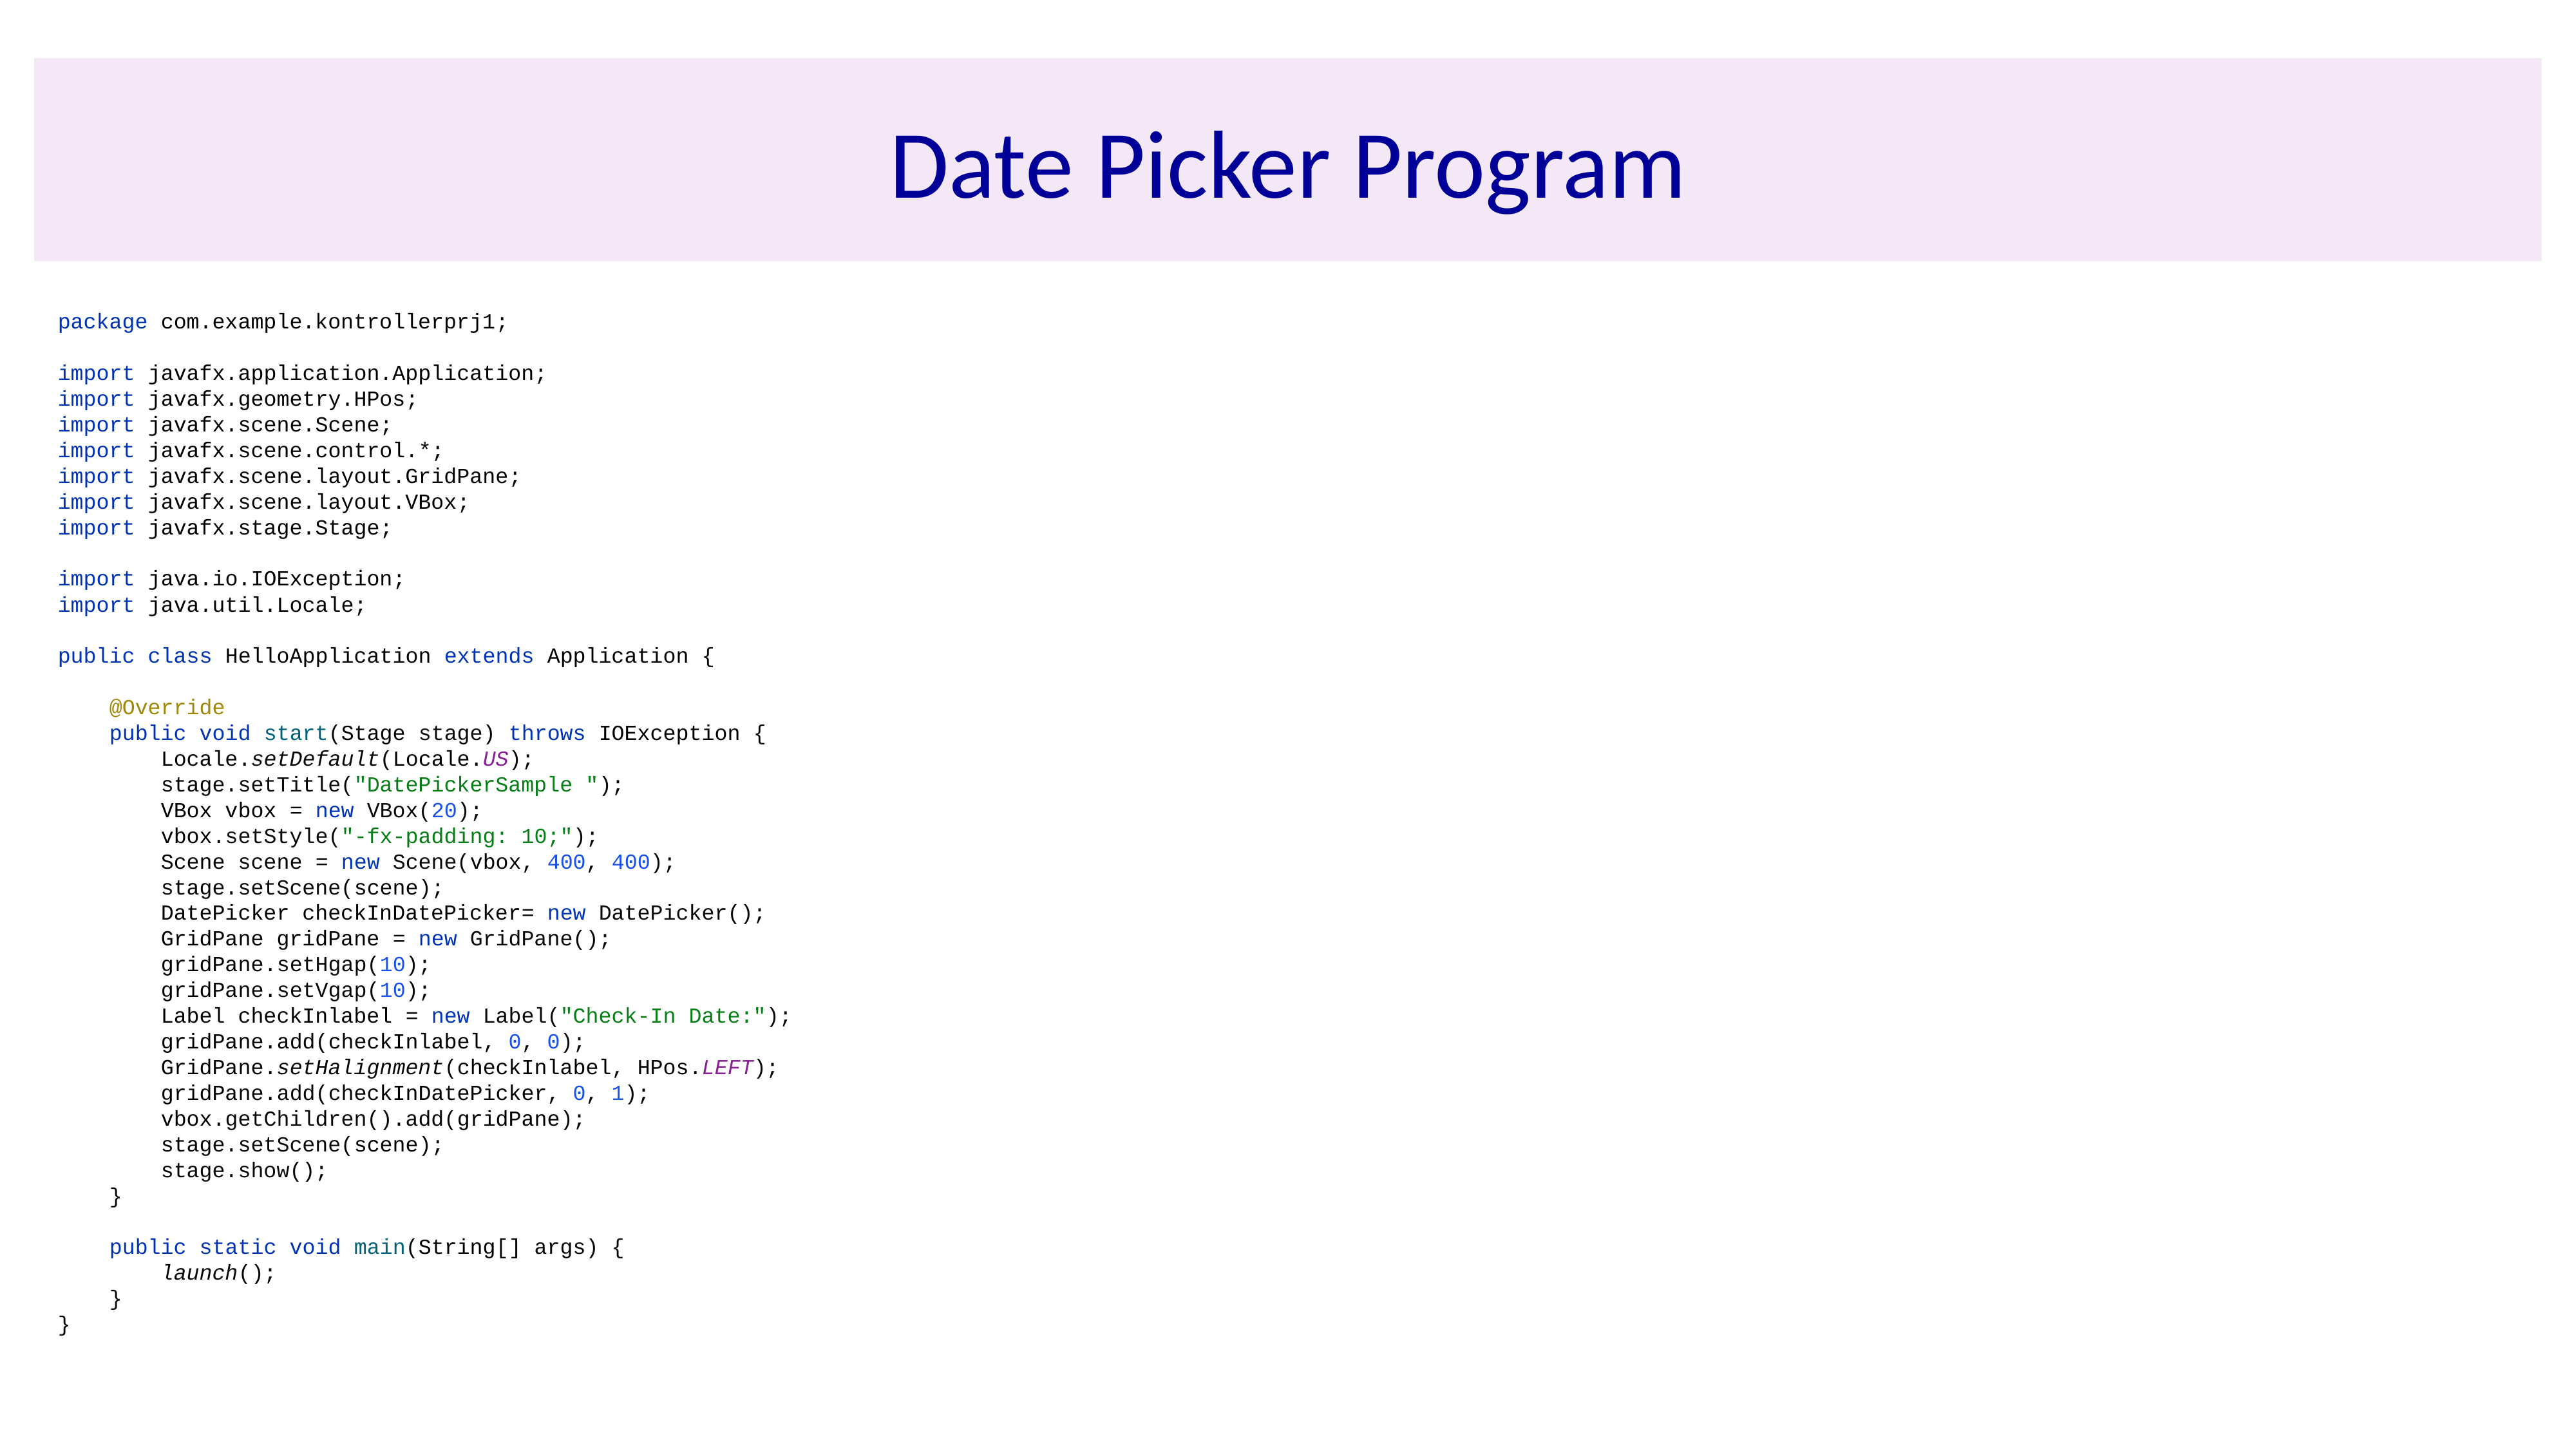

# Date Picker Program
package com.example.kontrollerprj1;

import javafx.application.Application;
import javafx.geometry.HPos;
import javafx.scene.Scene;
import javafx.scene.control.*;
import javafx.scene.layout.GridPane;
import javafx.scene.layout.VBox;
import javafx.stage.Stage;

import java.io.IOException;
import java.util.Locale;

public class HelloApplication extends Application {

    @Override
    public void start(Stage stage) throws IOException {
        Locale.setDefault(Locale.US);
        stage.setTitle("DatePickerSample ");
        VBox vbox = new VBox(20);
        vbox.setStyle("-fx-padding: 10;");
        Scene scene = new Scene(vbox, 400, 400);
        stage.setScene(scene);
        DatePicker checkInDatePicker= new DatePicker();
        GridPane gridPane = new GridPane();
        gridPane.setHgap(10);
        gridPane.setVgap(10);
        Label checkInlabel = new Label("Check-In Date:");
        gridPane.add(checkInlabel, 0, 0);
        GridPane.setHalignment(checkInlabel, HPos.LEFT);
        gridPane.add(checkInDatePicker, 0, 1);
        vbox.getChildren().add(gridPane);
        stage.setScene(scene);
        stage.show();
    }

    public static void main(String[] args) {
        launch();
    }
}